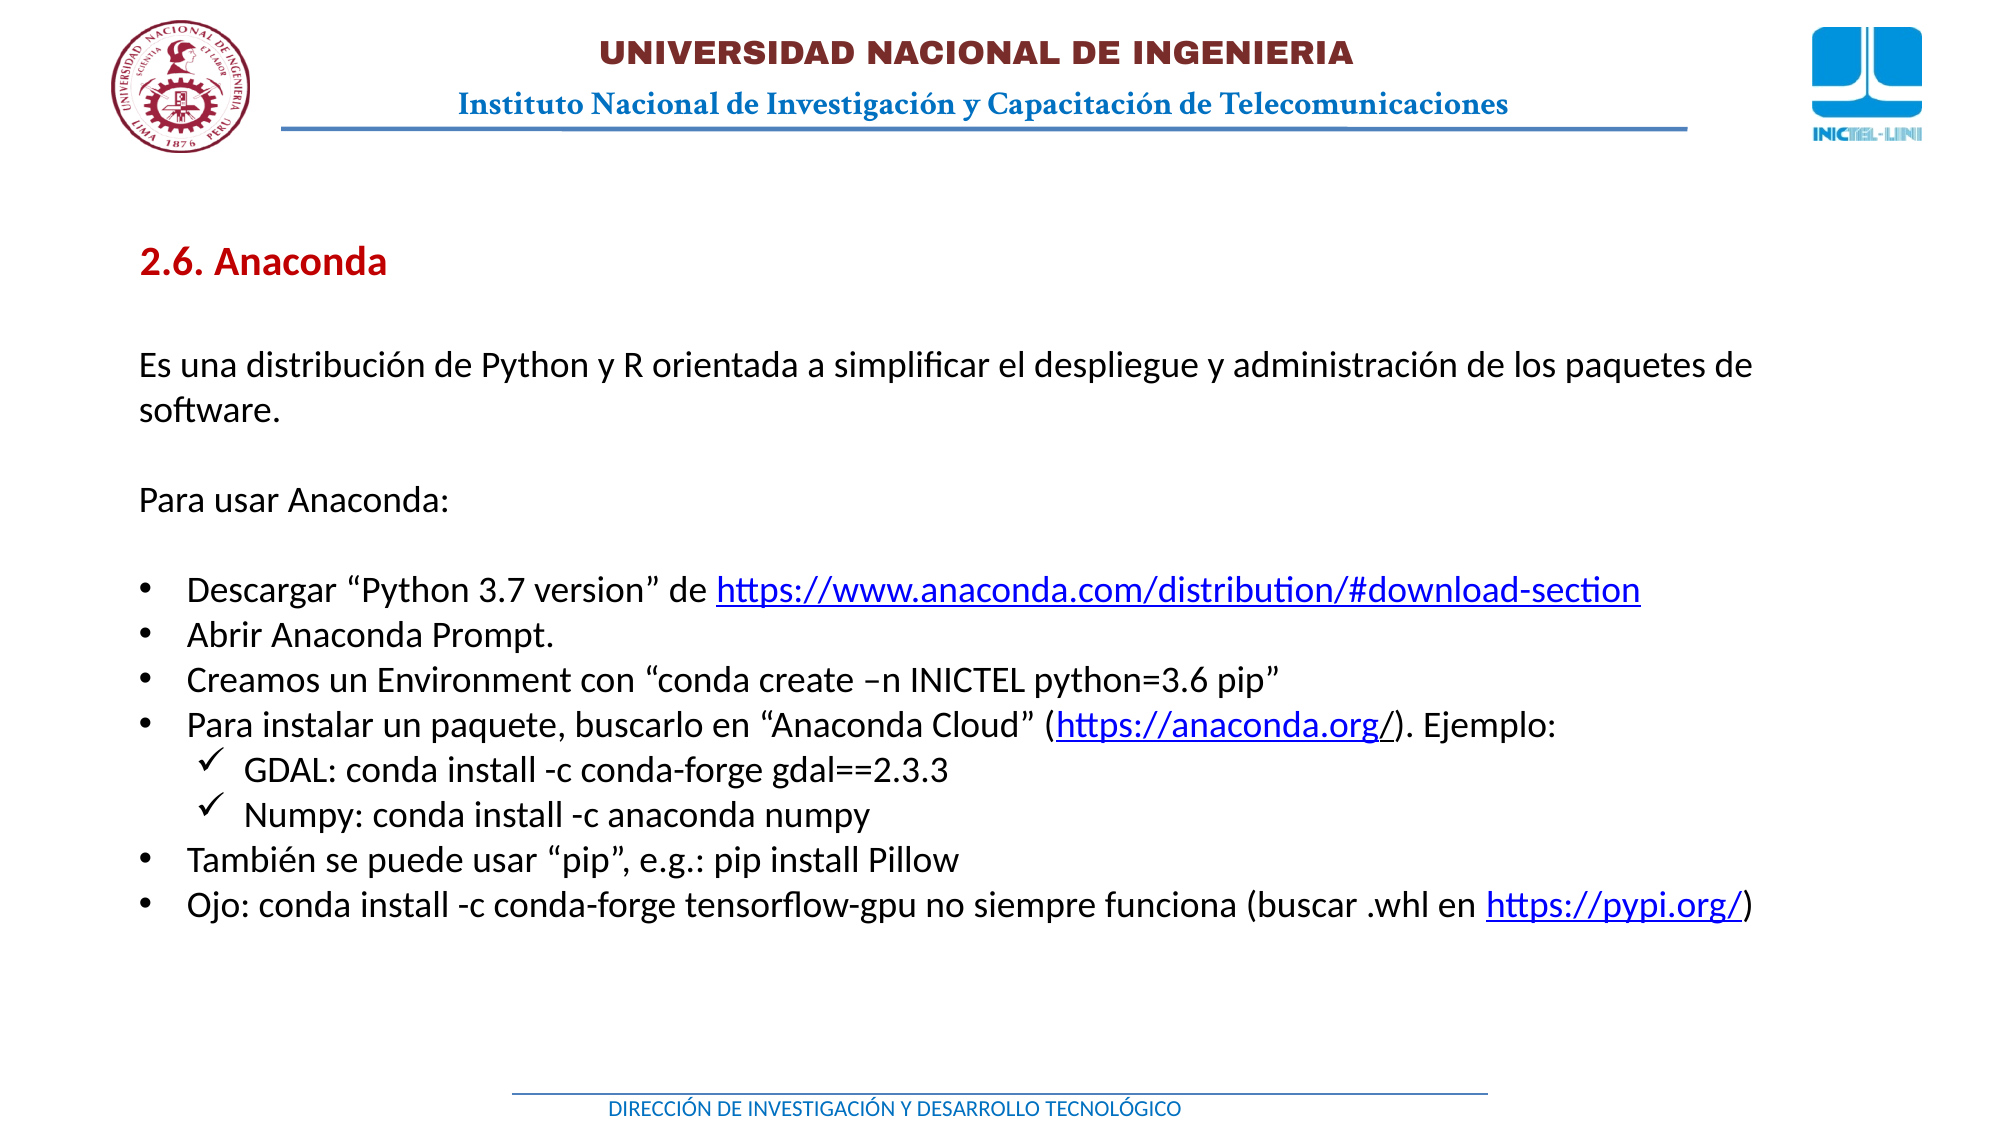

2.6. Anaconda
Es una distribución de Python y R orientada a simplificar el despliegue y administración de los paquetes de software.

Para usar Anaconda:

Descargar “Python 3.7 version” de https://www.anaconda.com/distribution/#download-section
Abrir Anaconda Prompt.
Creamos un Environment con “conda create –n INICTEL python=3.6 pip”
Para instalar un paquete, buscarlo en “Anaconda Cloud” (https://anaconda.org/). Ejemplo:
GDAL: conda install -c conda-forge gdal==2.3.3
Numpy: conda install -c anaconda numpy
También se puede usar “pip”, e.g.: pip install Pillow
Ojo: conda install -c conda-forge tensorflow-gpu no siempre funciona (buscar .whl en https://pypi.org/)